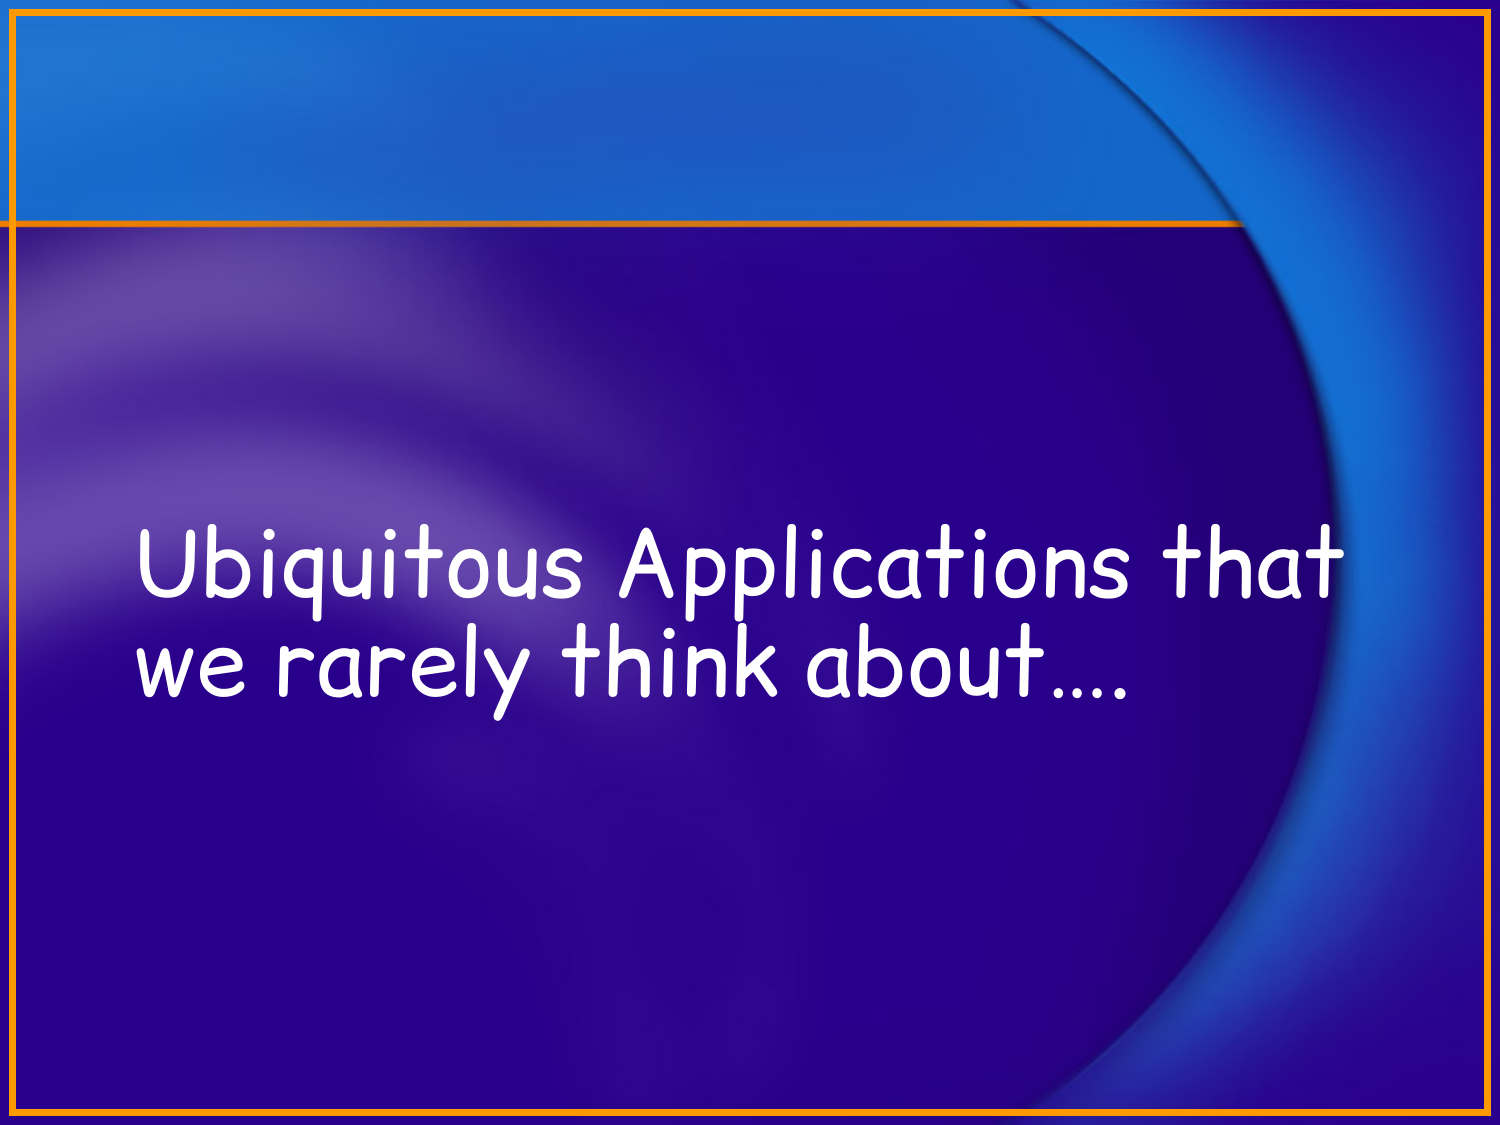

Ubiquitous Applications that we rarely think about….
#